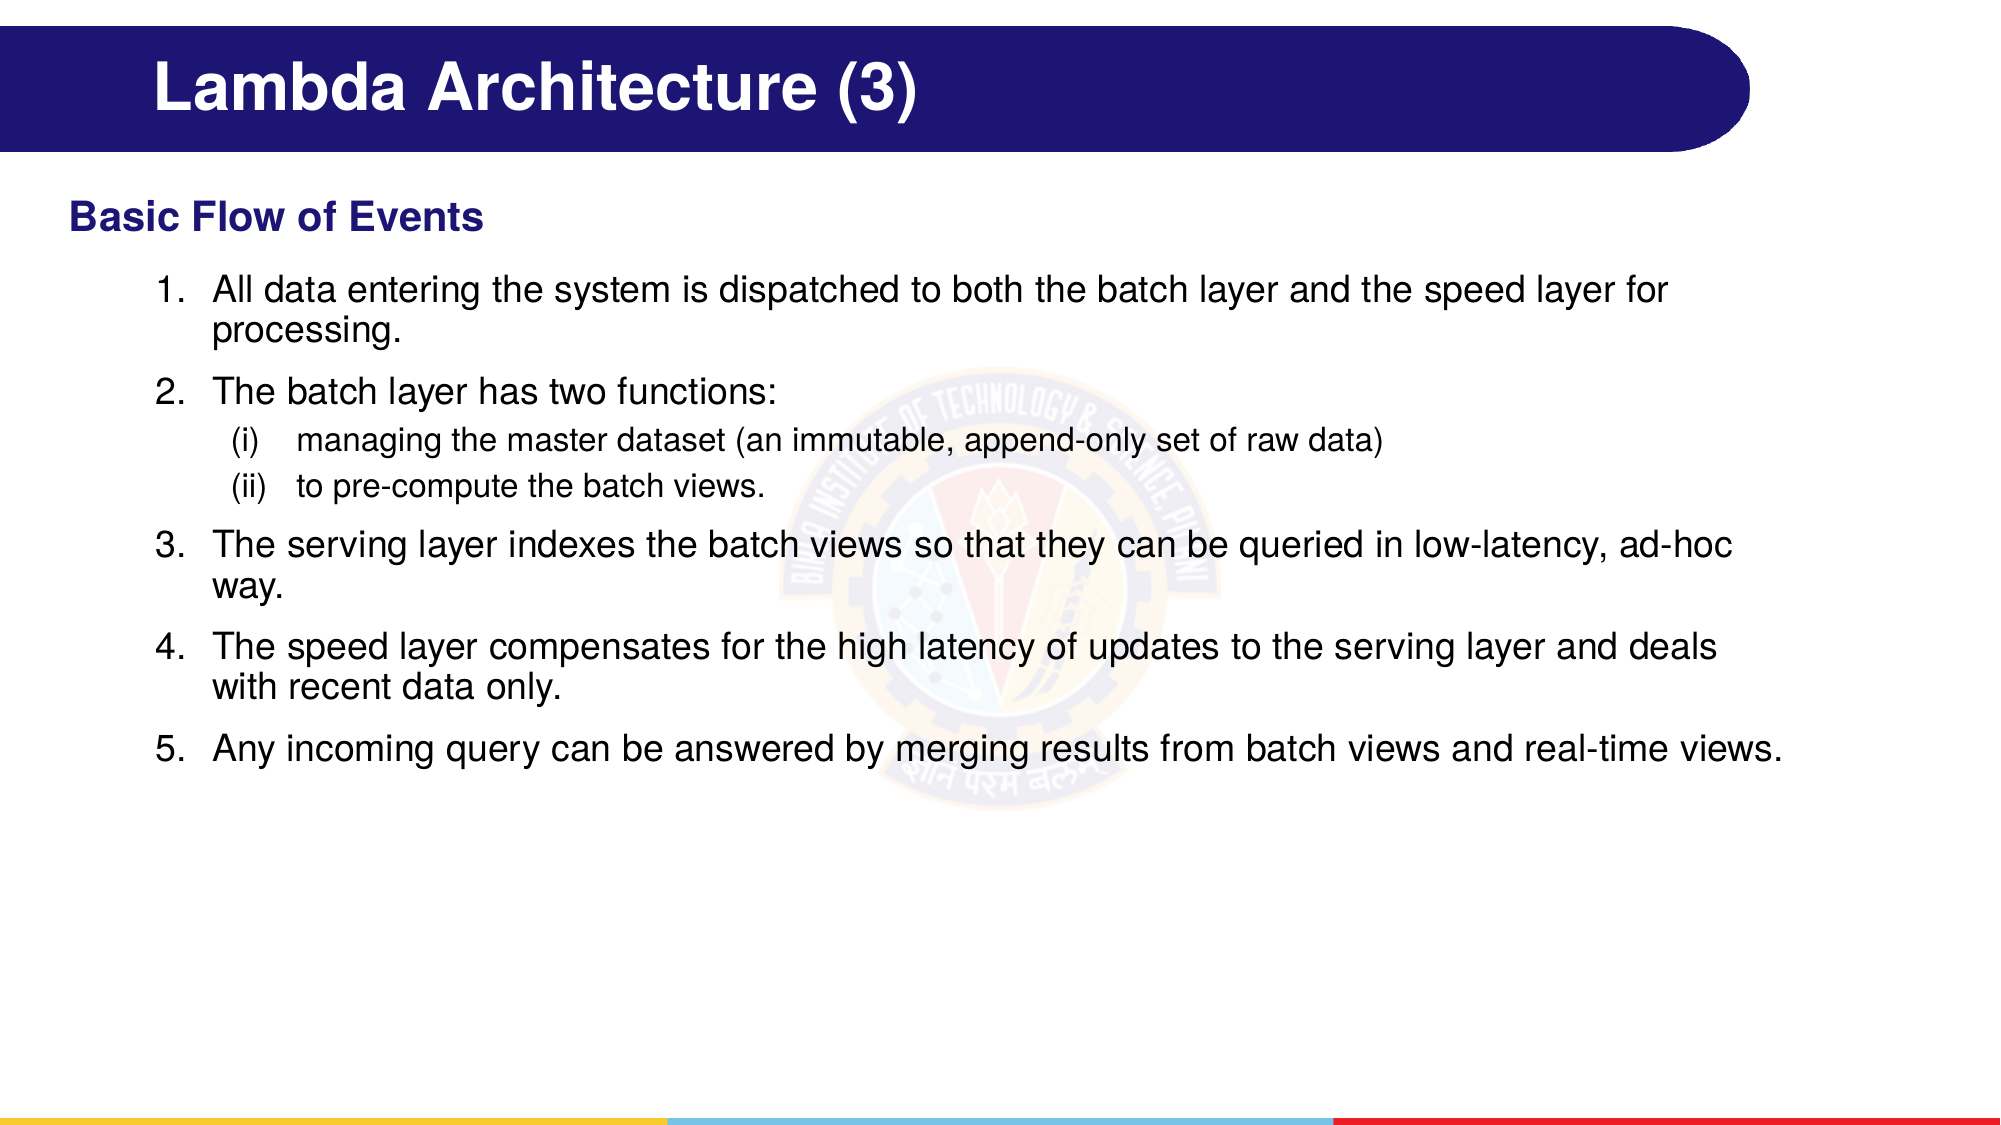

# Lambda Architecture (3)
Basic Flow of Events
All data entering the system is dispatched to both the batch layer and the speed layer for processing.
The batch layer has two functions:
managing the master dataset (an immutable, append-only set of raw data)
to pre-compute the batch views.
The serving layer indexes the batch views so that they can be queried in low-latency, ad-hoc way.
The speed layer compensates for the high latency of updates to the serving layer and deals with recent data only.
Any incoming query can be answered by merging results from batch views and real-time views.